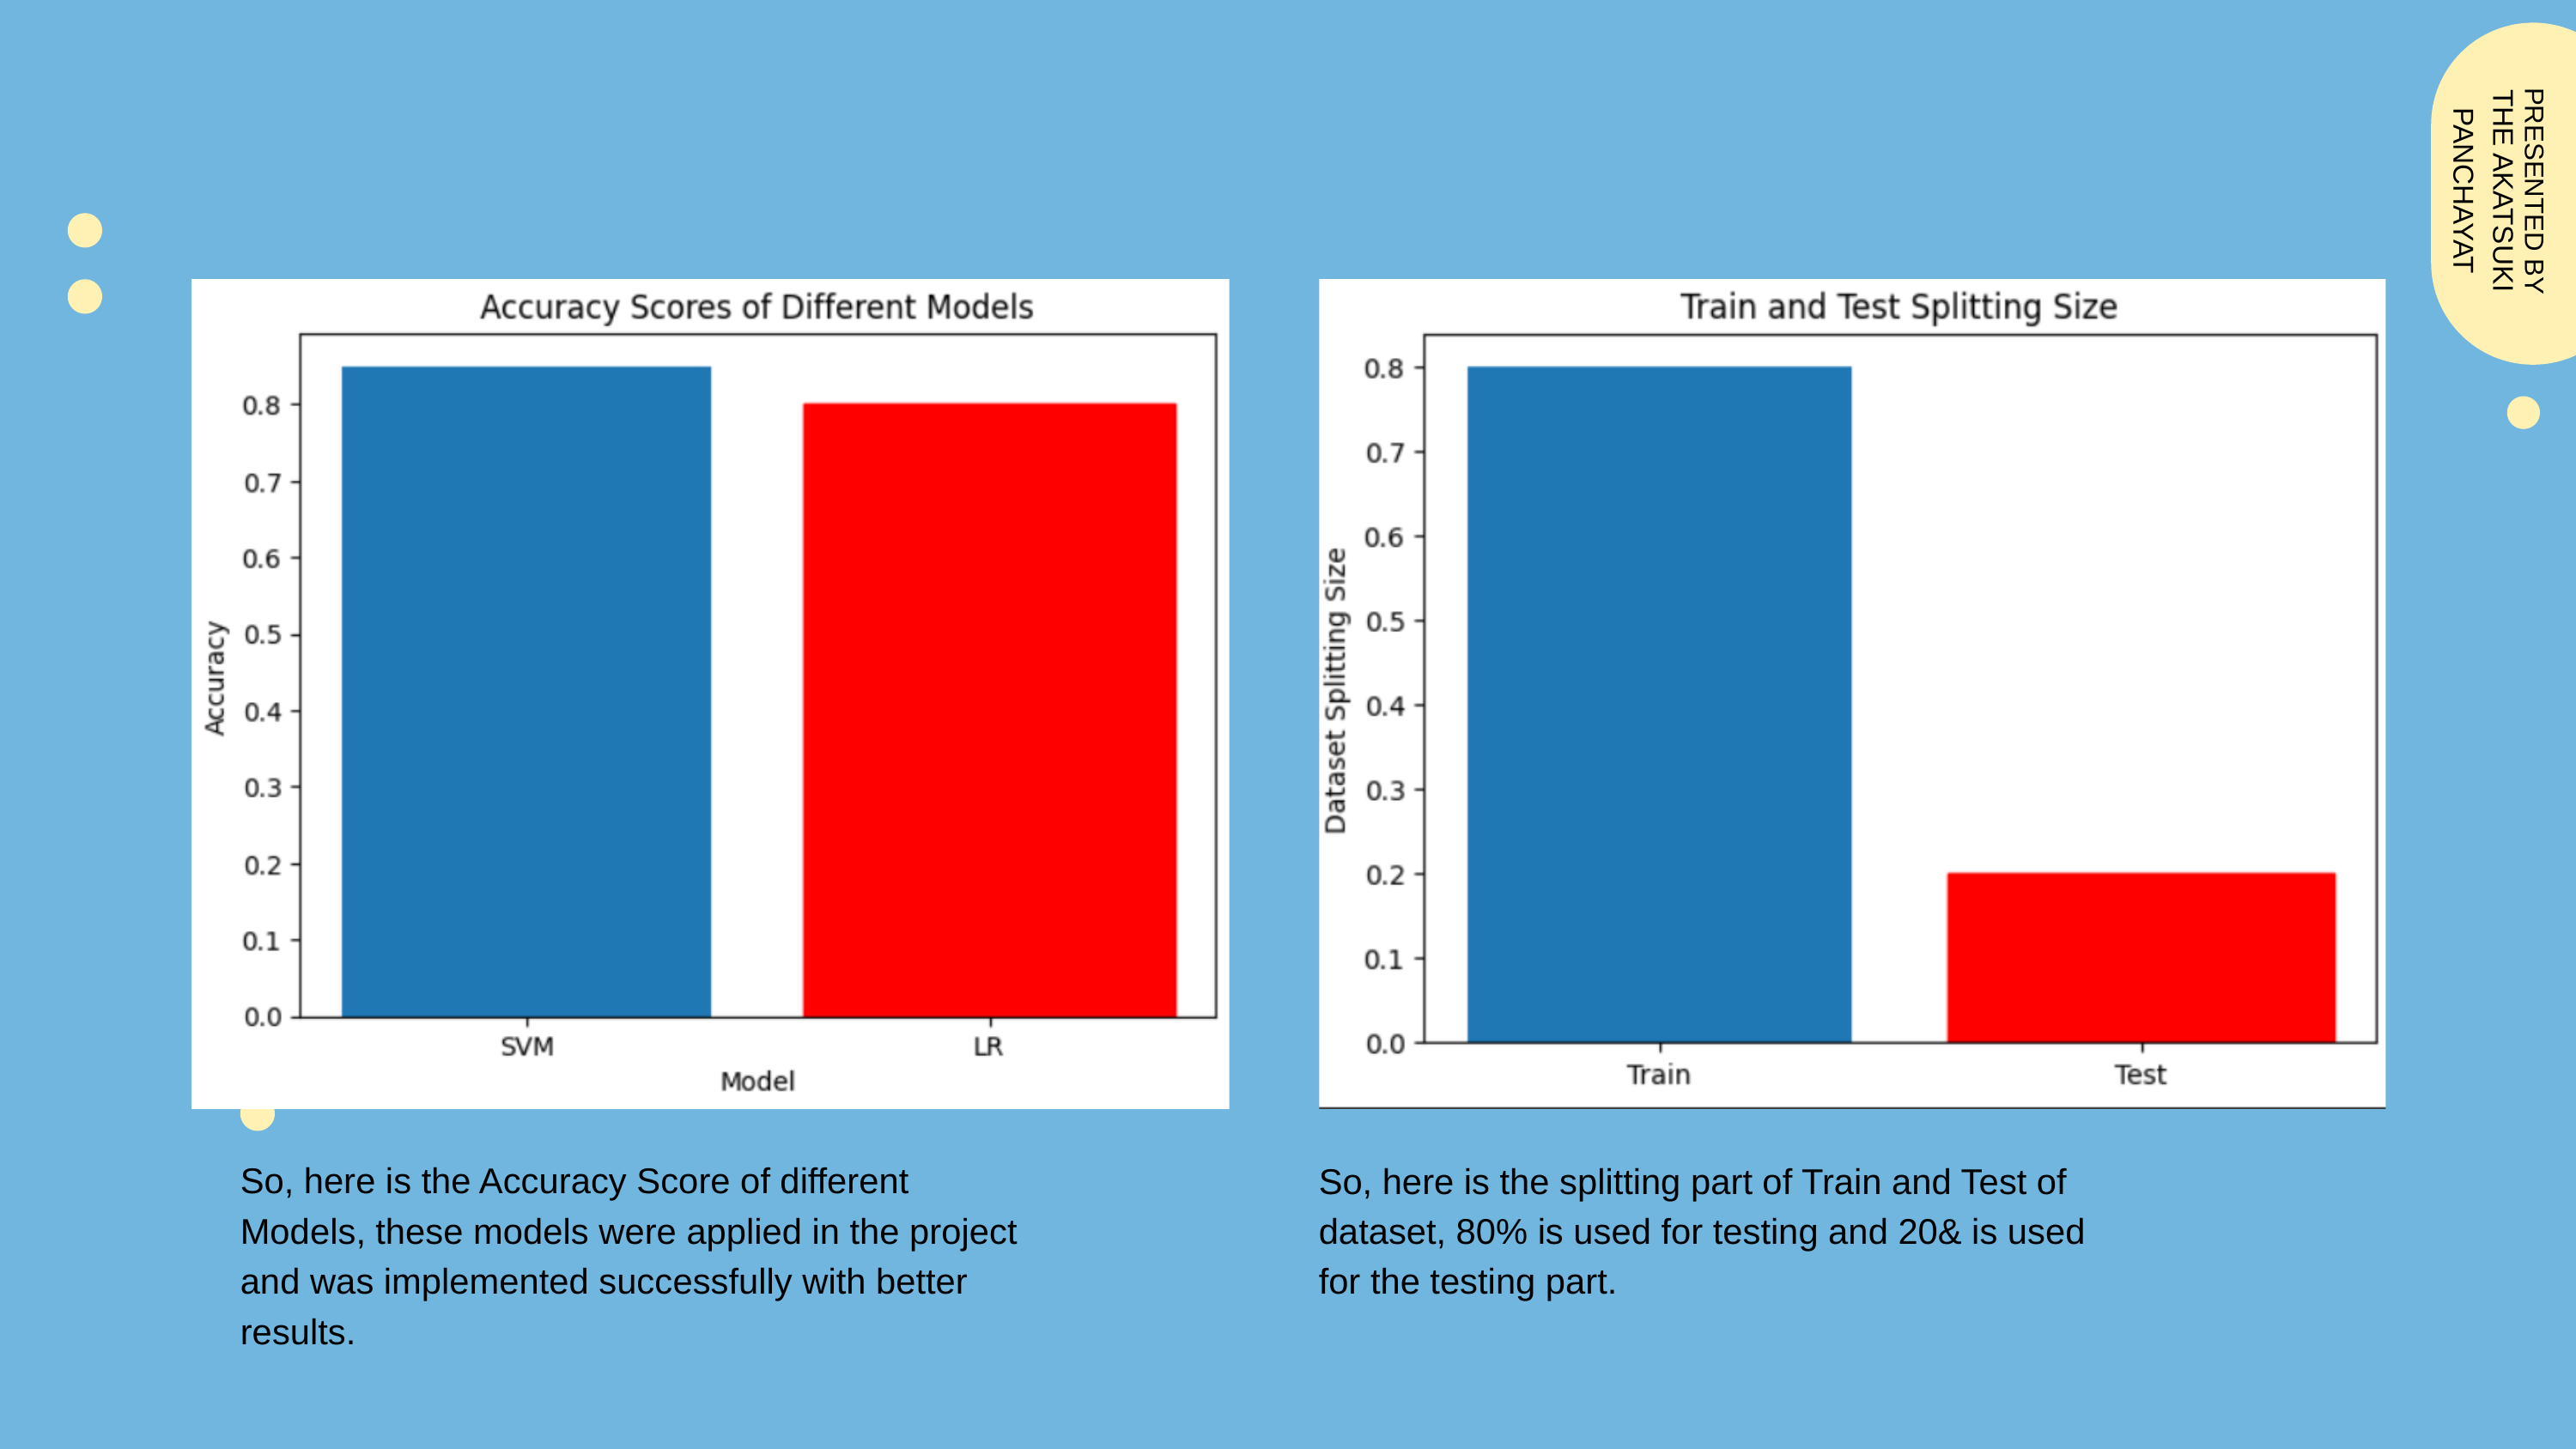

THE AKATSUKI
PANCHAYAT
PRESENTED BY

So, here is the Accuracy Score of different Models, these models were applied in the project and was implemented successfully with better results.
So, here is the splitting part of Train and Test of dataset, 80% is used for testing and 20& is used for the testing part.